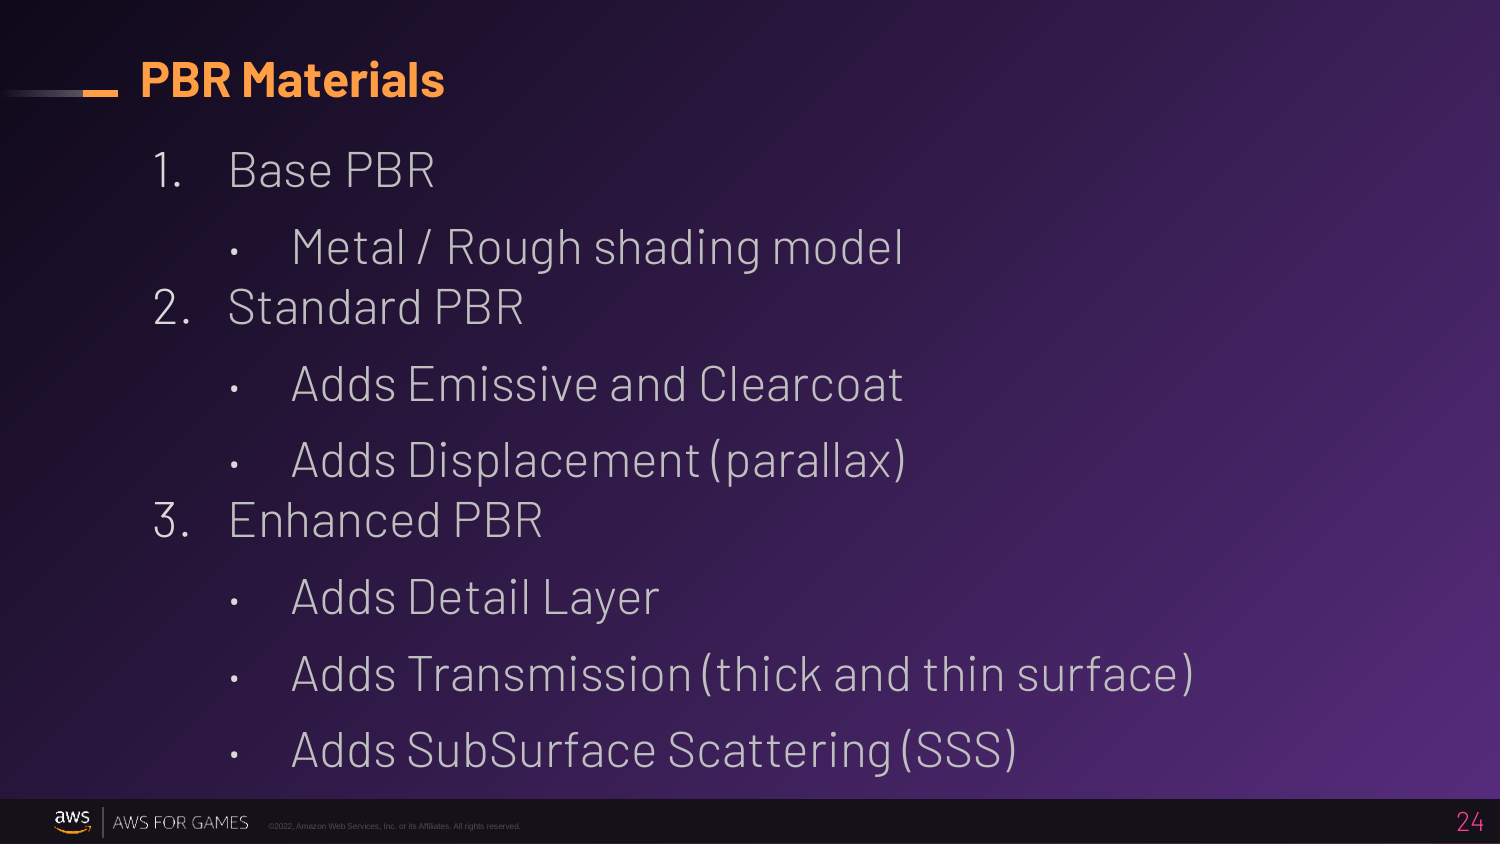

# PBR Materials
Base PBR
Metal / Rough shading model
Standard PBR
Adds Emissive and Clearcoat
Adds Displacement (parallax)
Enhanced PBR
Adds Detail Layer
Adds Transmission (thick and thin surface)
Adds SubSurface Scattering (SSS)
24